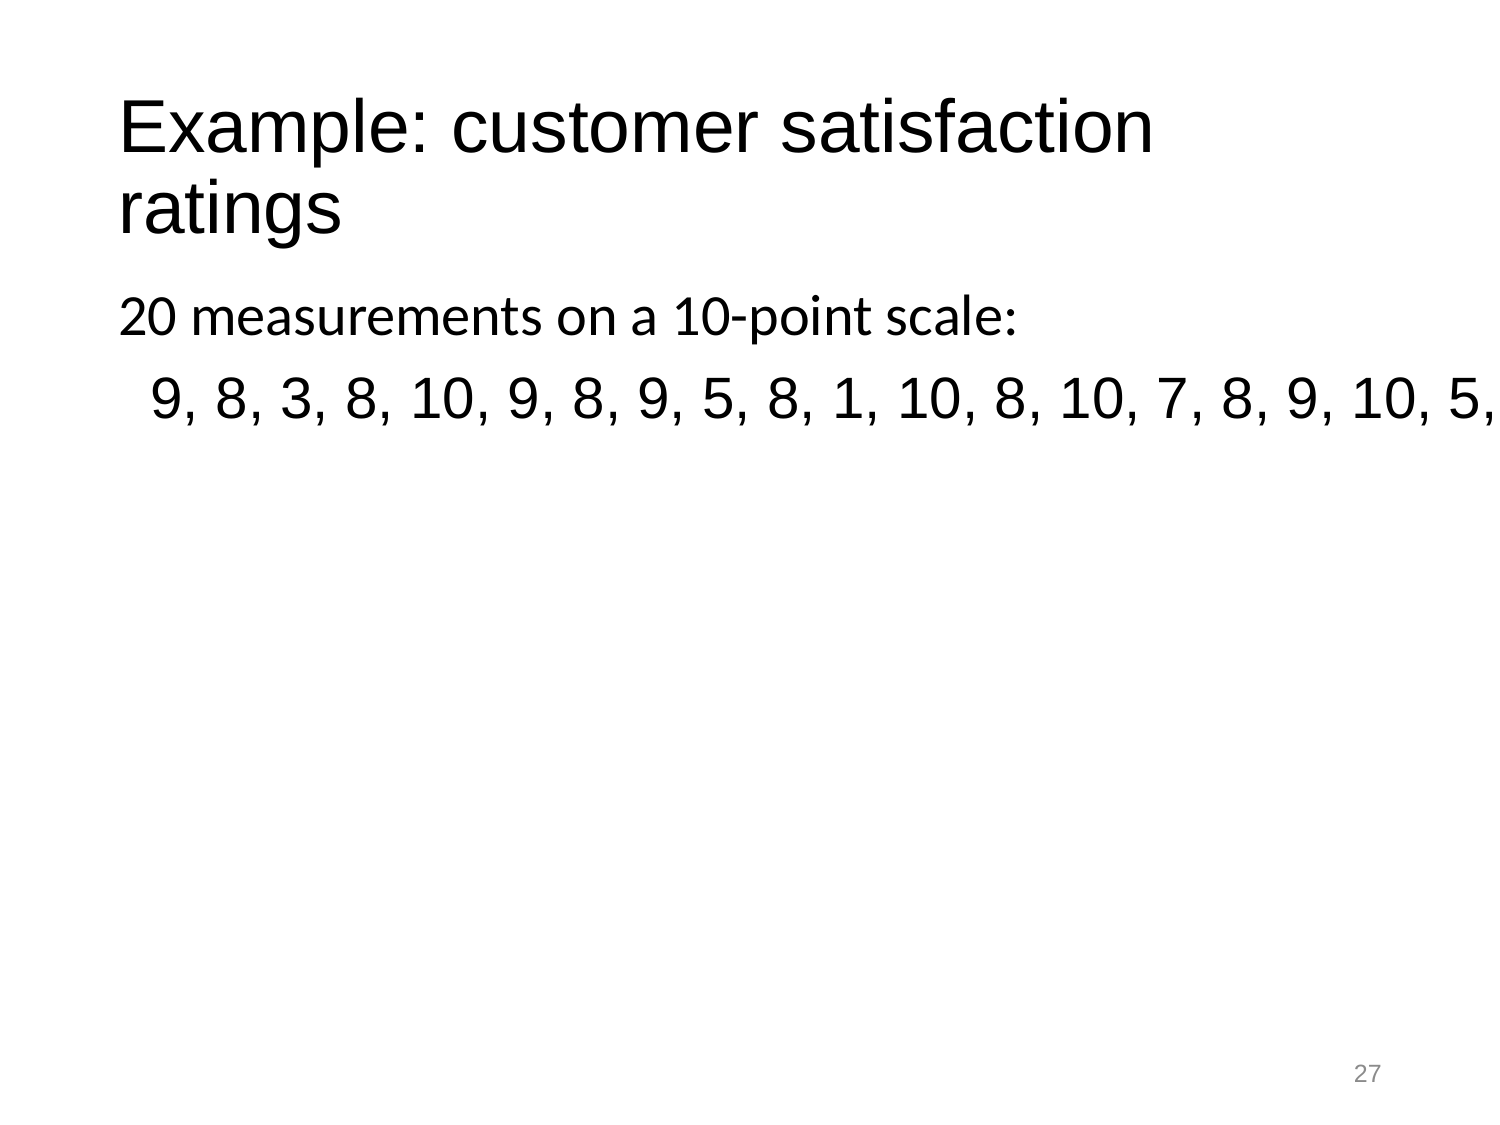

# Example: customer satisfaction ratings
20 measurements on a 10-point scale:
  9, 8, 3, 8, 10, 9, 8, 9, 5, 8, 1, 10, 8, 10, 7, 8, 9, 10, 5, 9
27